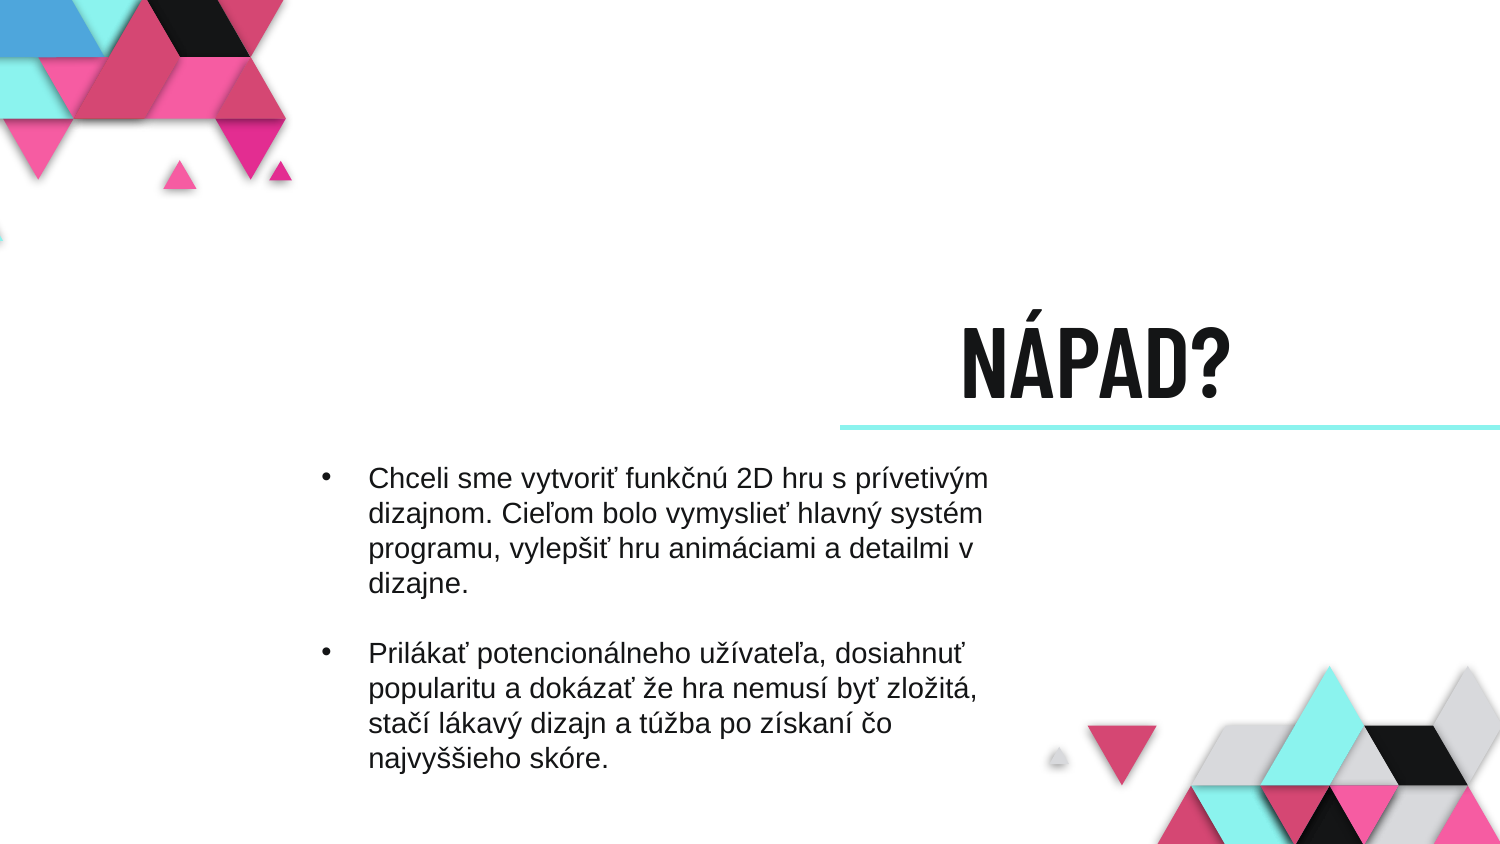

# NÁPAD?
Chceli sme vytvoriť funkčnú 2D hru s prívetivým dizajnom. Cieľom bolo vymyslieť hlavný systém programu, vylepšiť hru animáciami a detailmi v dizajne.

Prilákať potencionálneho užívateľa, dosiahnuť popularitu a dokázať že hra nemusí byť zložitá, stačí lákavý dizajn a túžba po získaní čo najvyššieho skóre.